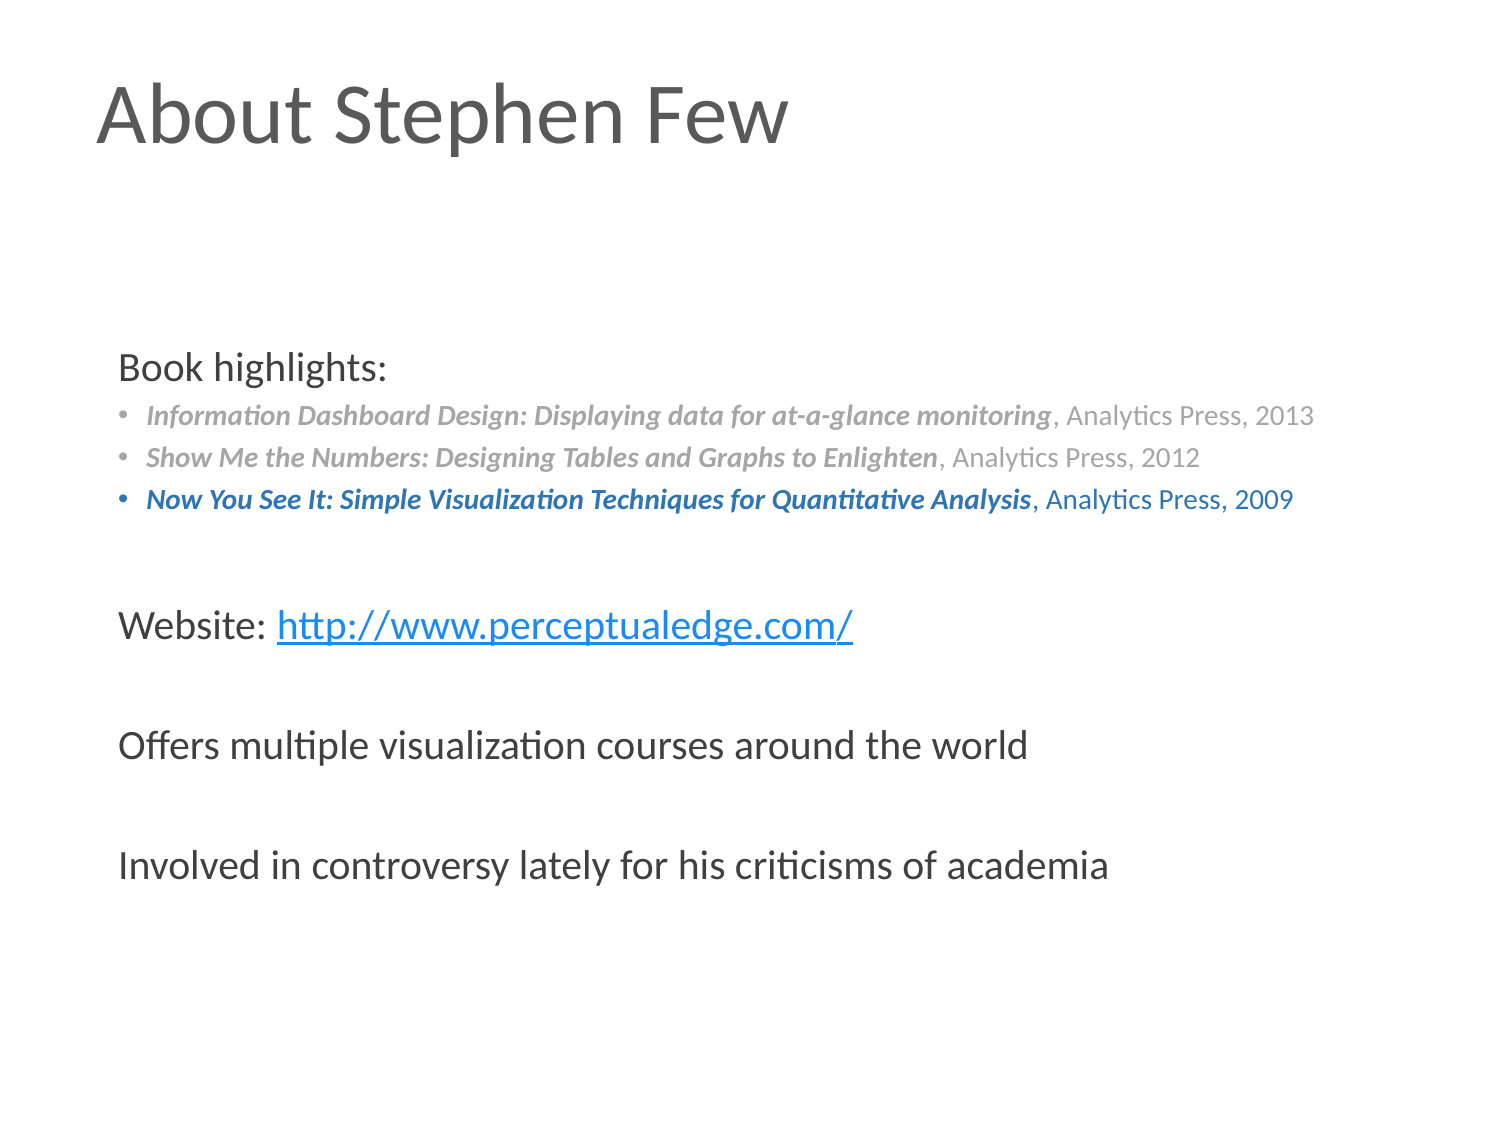

# About Stephen Few
Book highlights:
Information Dashboard Design: Displaying data for at-a-glance monitoring, Analytics Press, 2013
Show Me the Numbers: Designing Tables and Graphs to Enlighten, Analytics Press, 2012
Now You See It: Simple Visualization Techniques for Quantitative Analysis, Analytics Press, 2009

Website: http://www.perceptualedge.com/

Offers multiple visualization courses around the world

Involved in controversy lately for his criticisms of academia